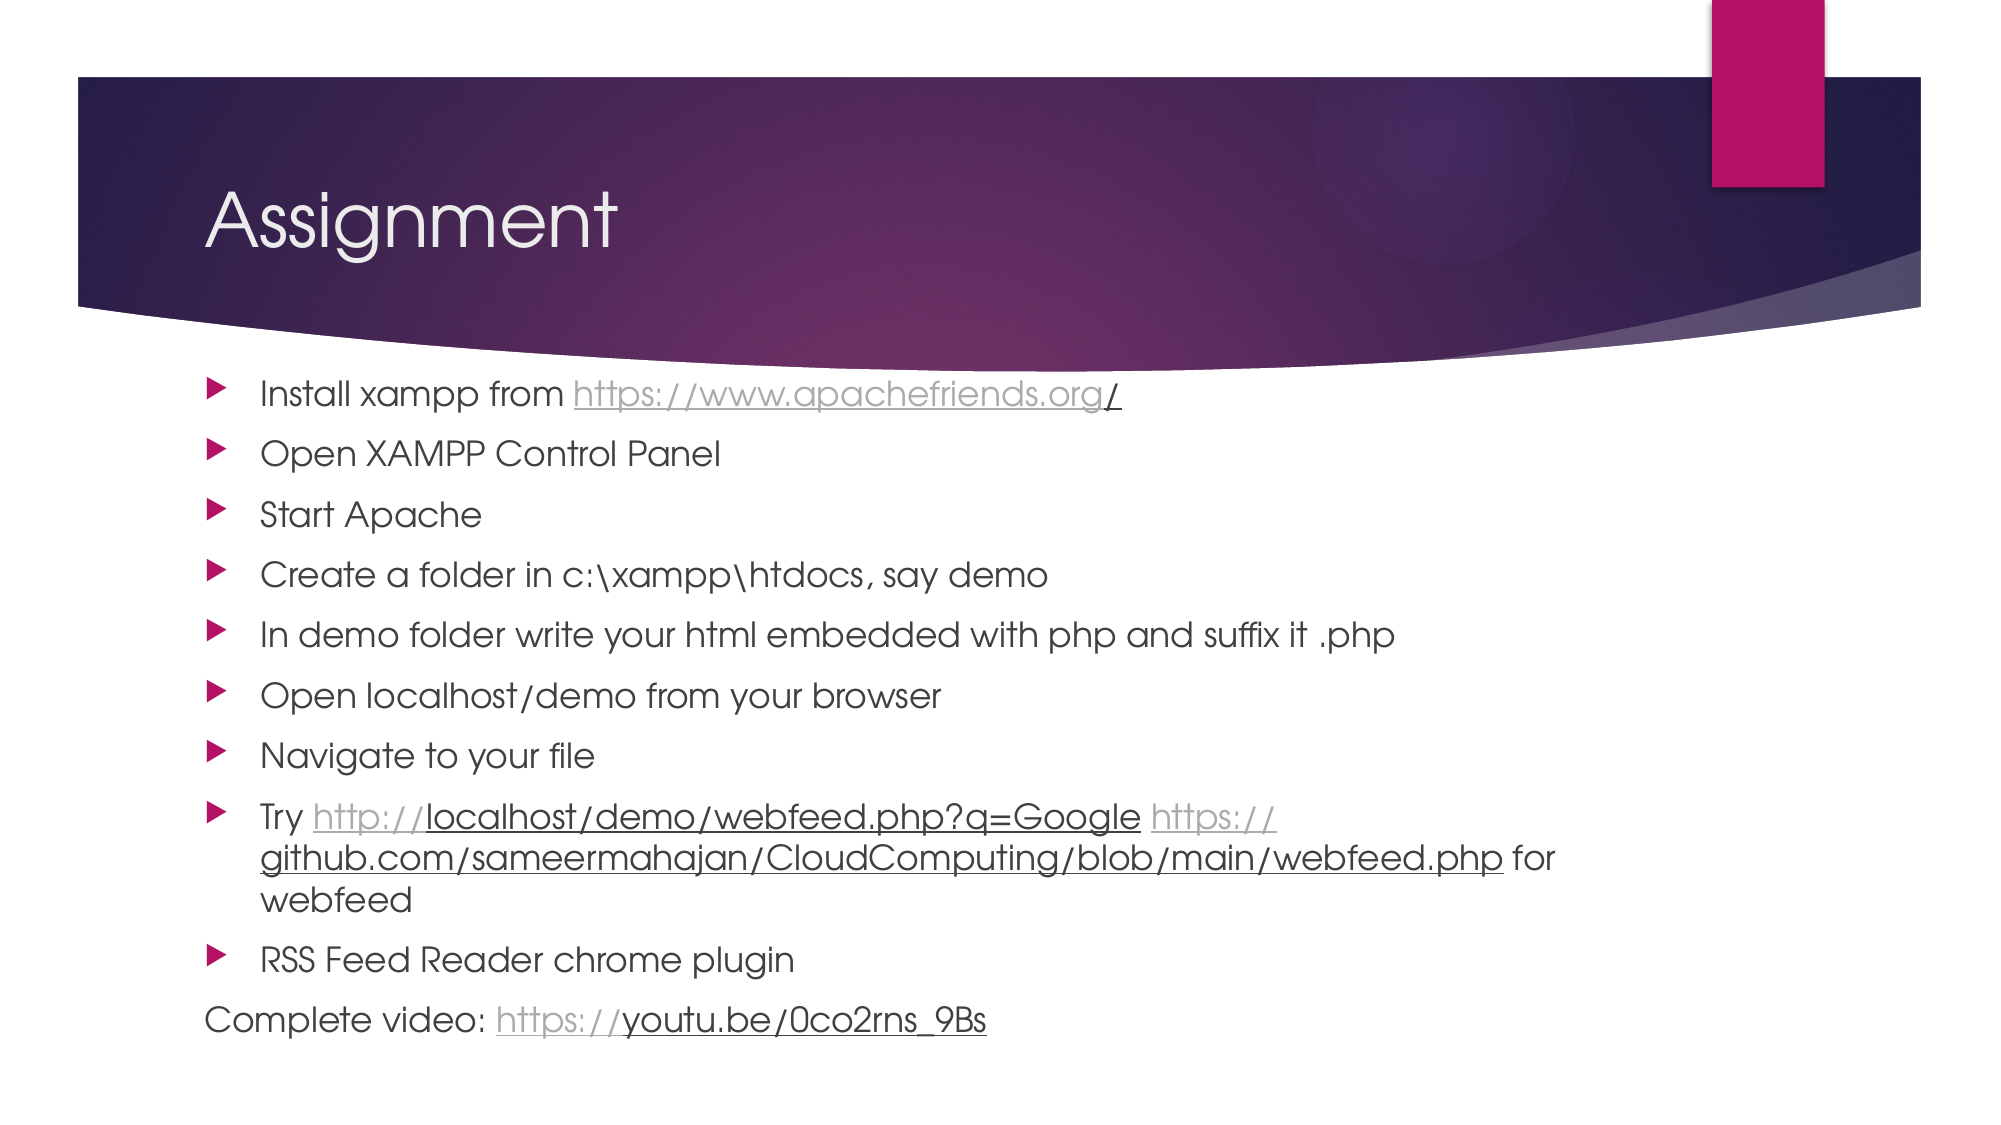

# Assignment
Install xampp from https://www.apachefriends.org/
Open XAMPP Control Panel
Start Apache
Create a folder in c:\xampp\htdocs, say demo
In demo folder write your html embedded with php and suffix it .php
Open localhost/demo from your browser
Navigate to your file
Try http://localhost/demo/webfeed.php?q=Google https://github.com/sameermahajan/CloudComputing/blob/main/webfeed.php for webfeed
RSS Feed Reader chrome plugin
Complete video: https://youtu.be/0co2rns_9Bs